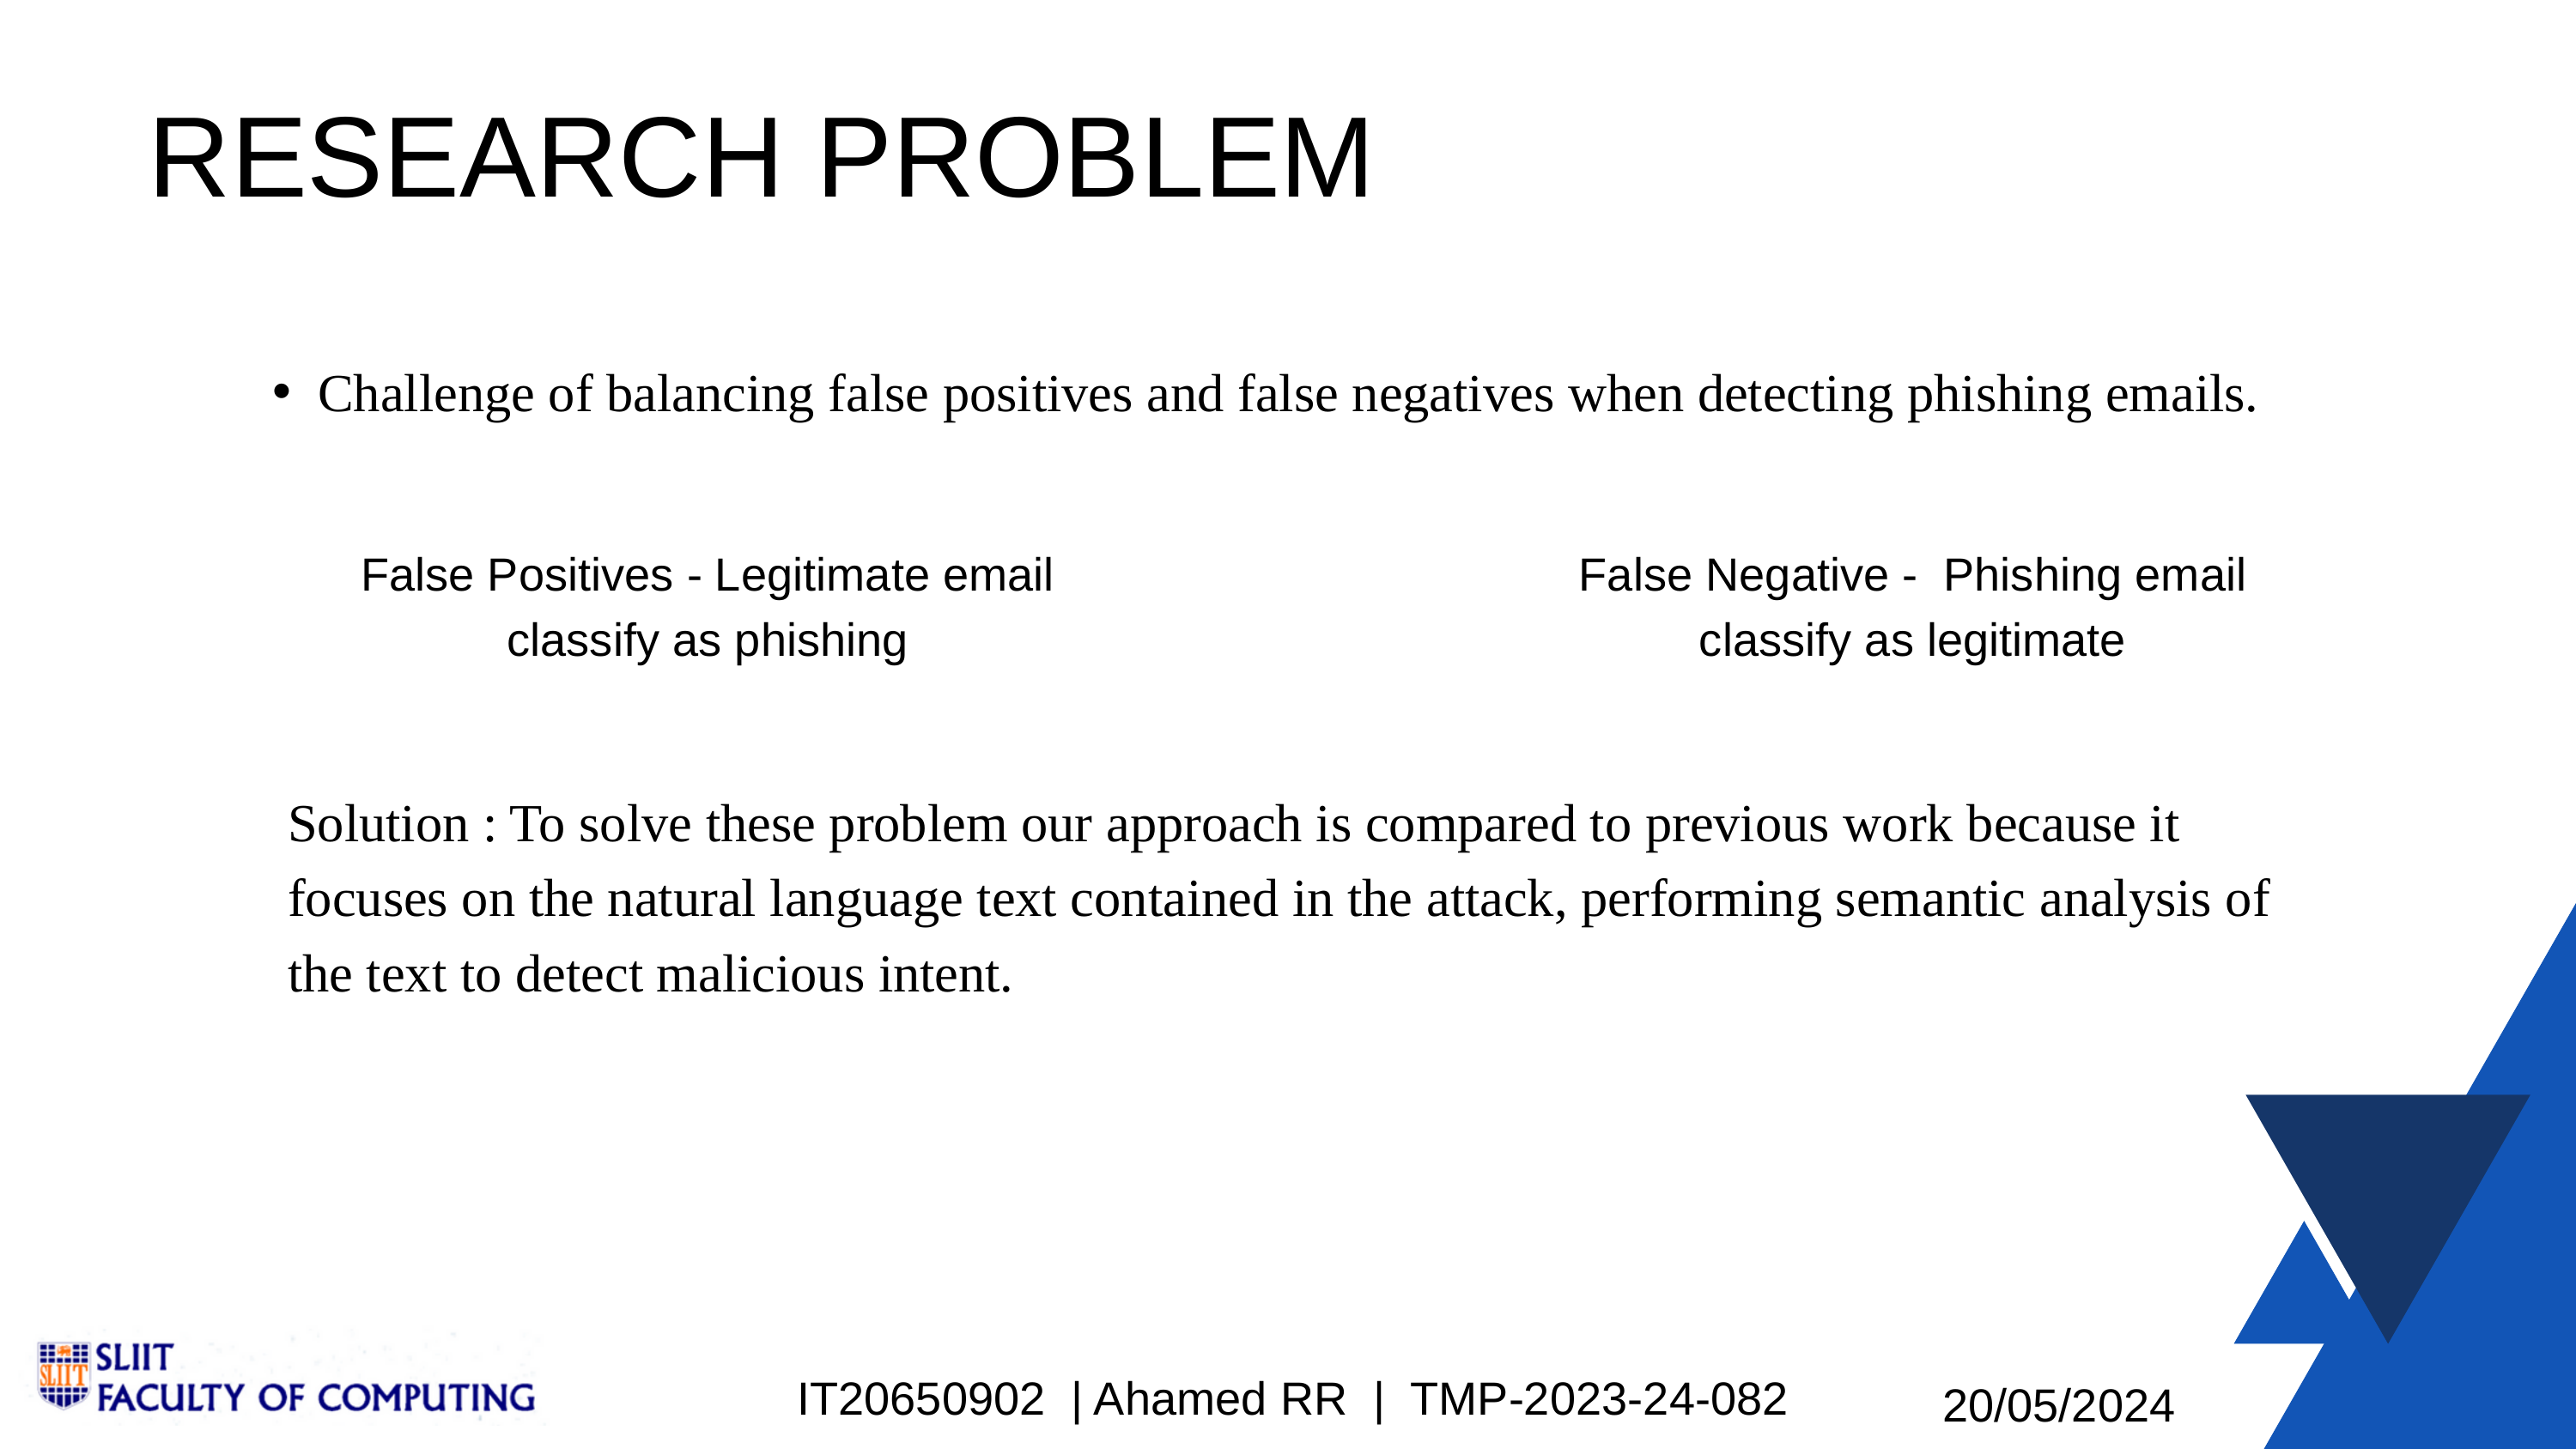

RESEARCH PROBLEM

Challenge of balancing false positives and false negatives when detecting phishing emails.
False Positives - Legitimate email classify as phishing
False Negative -  Phishing email classify as legitimate
Solution : To solve these problem our approach is compared to previous work because it focuses on the natural language text contained in the attack, performing semantic analysis of the text to detect malicious intent.

IT20650902  | Ahamed RR  |  TMP-2023-24-082
20/05/2024